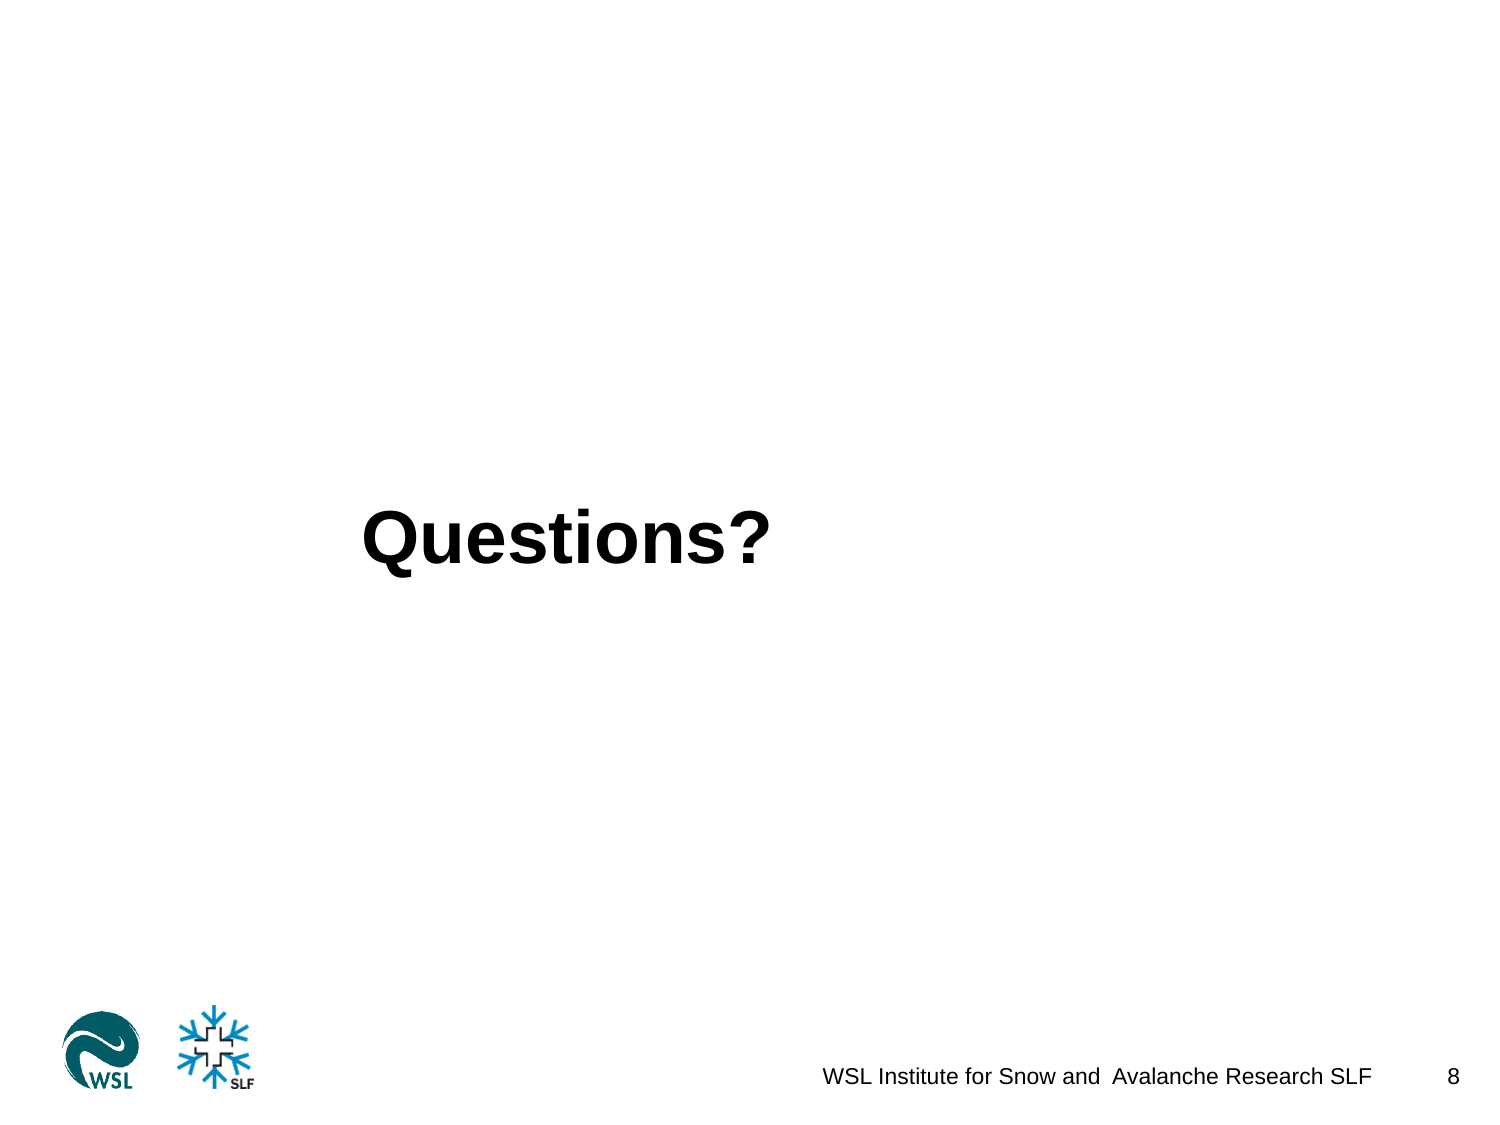

# Questions?
WSL Institute for Snow and  Avalanche Research SLF
8